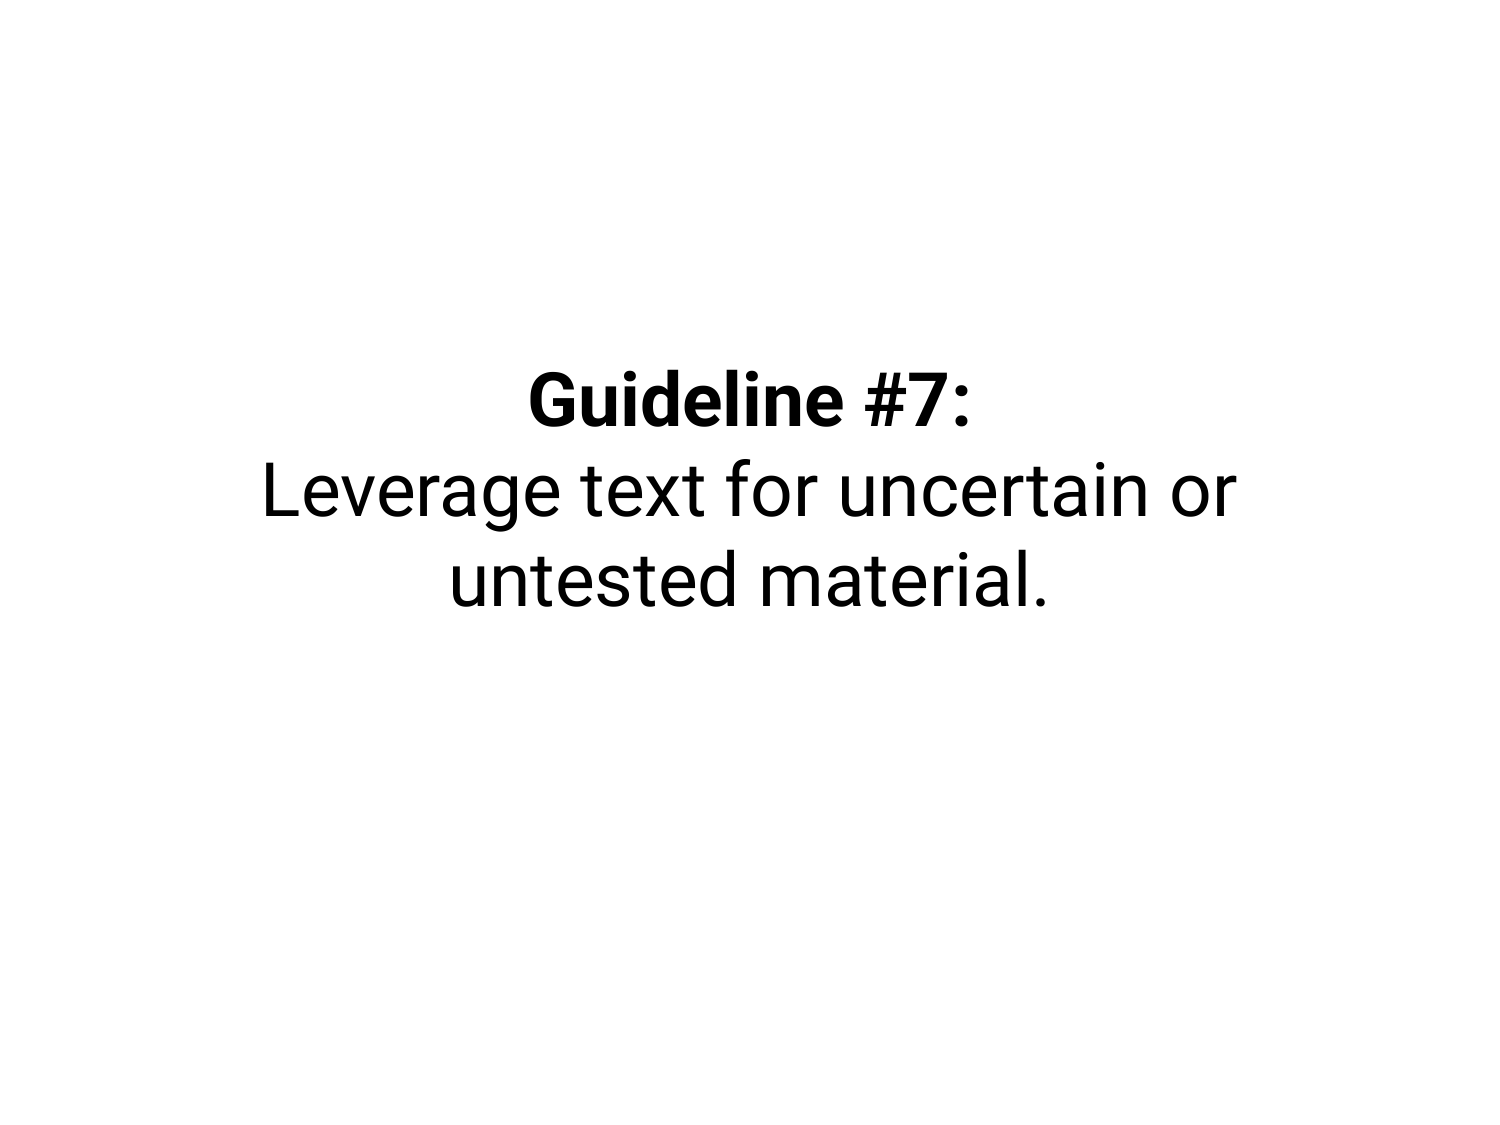

Guideline #7:
Leverage text for uncertain or untested material.